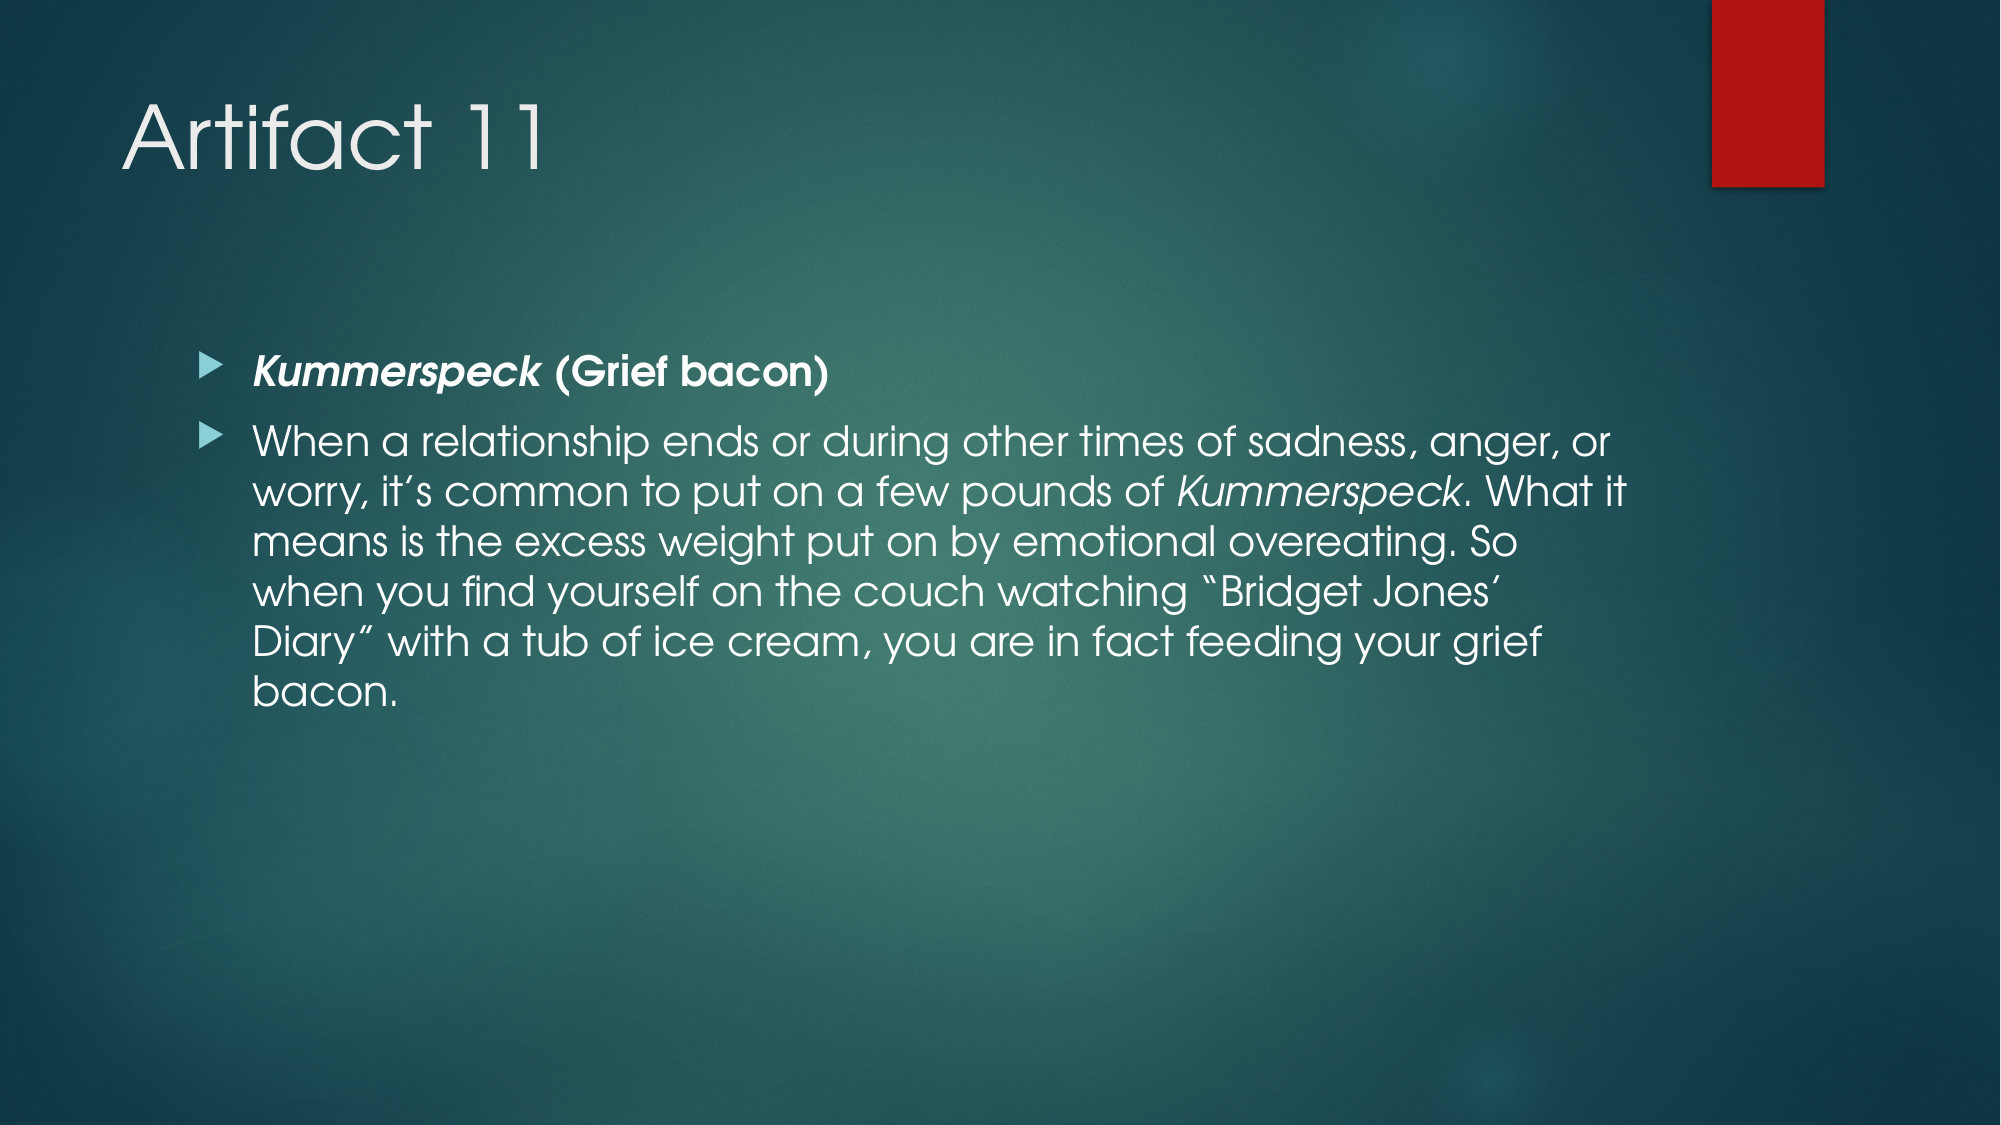

# Artifact 11
Kummerspeck (Grief bacon)
When a relationship ends or during other times of sadness, anger, or worry, it’s common to put on a few pounds of Kummerspeck. What it means is the excess weight put on by emotional overeating. So when you find yourself on the couch watching “Bridget Jones’ Diary” with a tub of ice cream, you are in fact feeding your grief bacon.